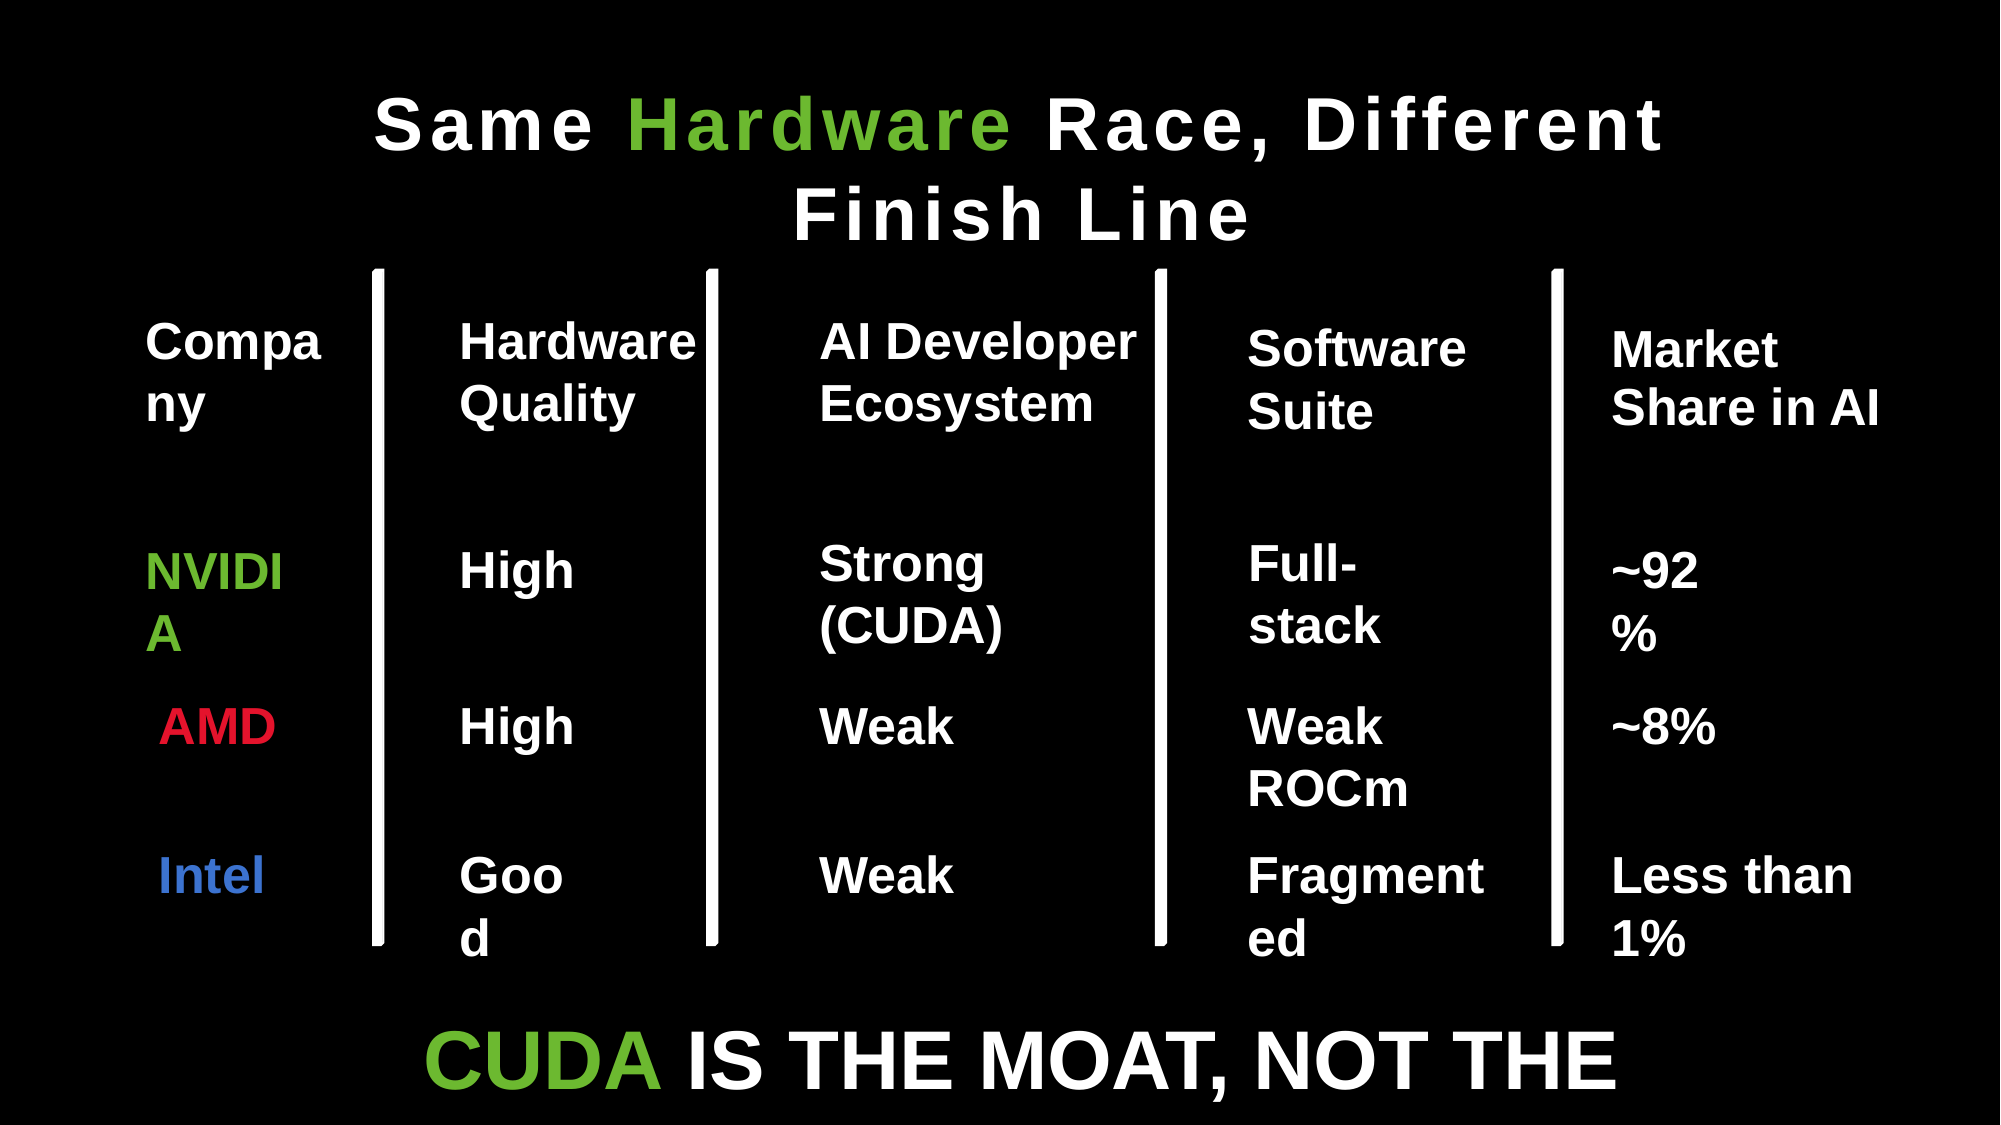

Same Hardware Race, Different Finish Line

Company
Hardware Quality
AI Developer Ecosystem
Software Suite
| Market Share in AI |
| --- |

Strong (CUDA)
Full-stack
High
~92%
NVIDIA
AMD
High
Weak
Weak ROCm
~8%
Intel
Good
Weak
Fragmented
Less than 1%
CUDA IS THE MOAT, NOT THE SILICON